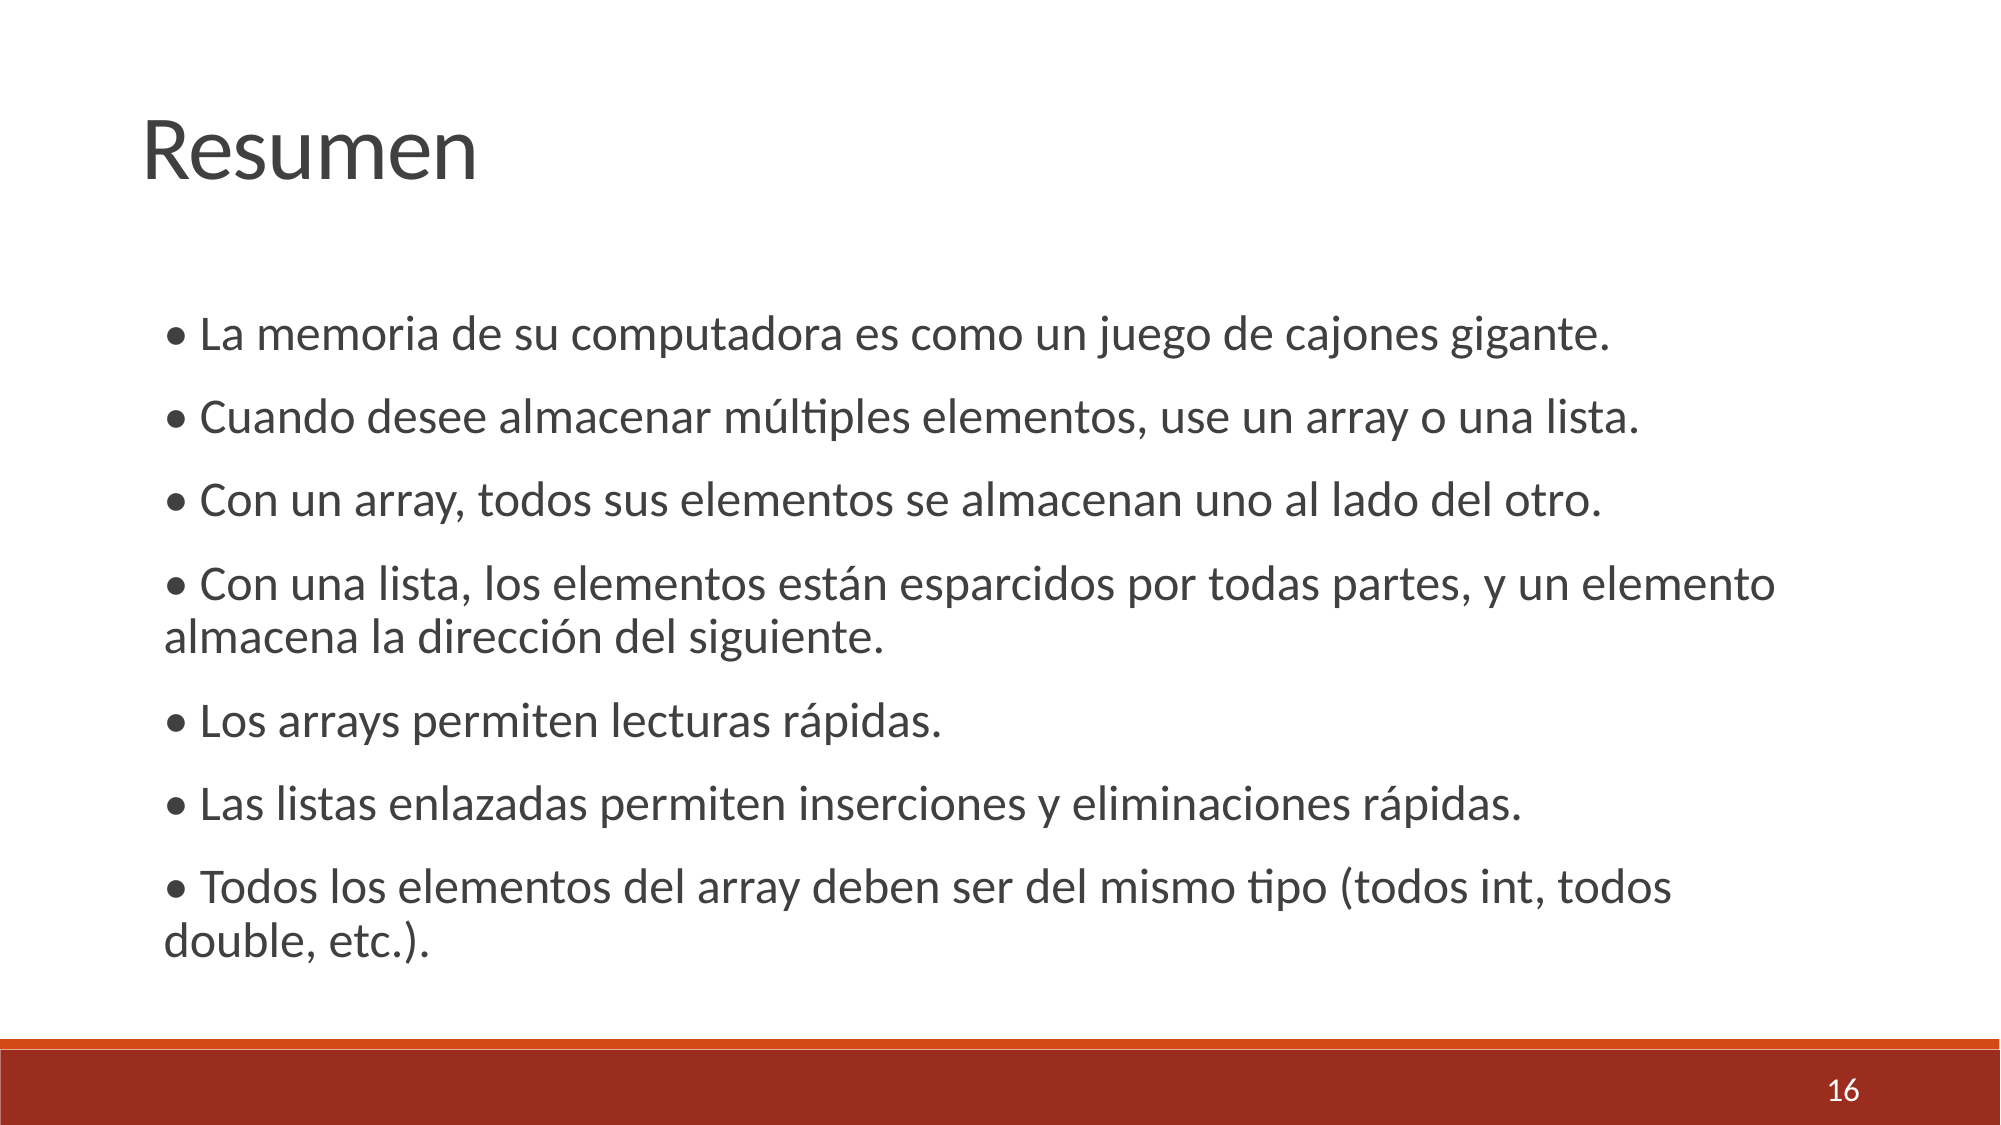

Resumen
• La memoria de su computadora es como un juego de cajones gigante.
• Cuando desee almacenar múltiples elementos, use un array o una lista.
• Con un array, todos sus elementos se almacenan uno al lado del otro.
• Con una lista, los elementos están esparcidos por todas partes, y un elemento almacena la dirección del siguiente.
• Los arrays permiten lecturas rápidas.
• Las listas enlazadas permiten inserciones y eliminaciones rápidas.
• Todos los elementos del array deben ser del mismo tipo (todos int, todos  double, etc.).
16